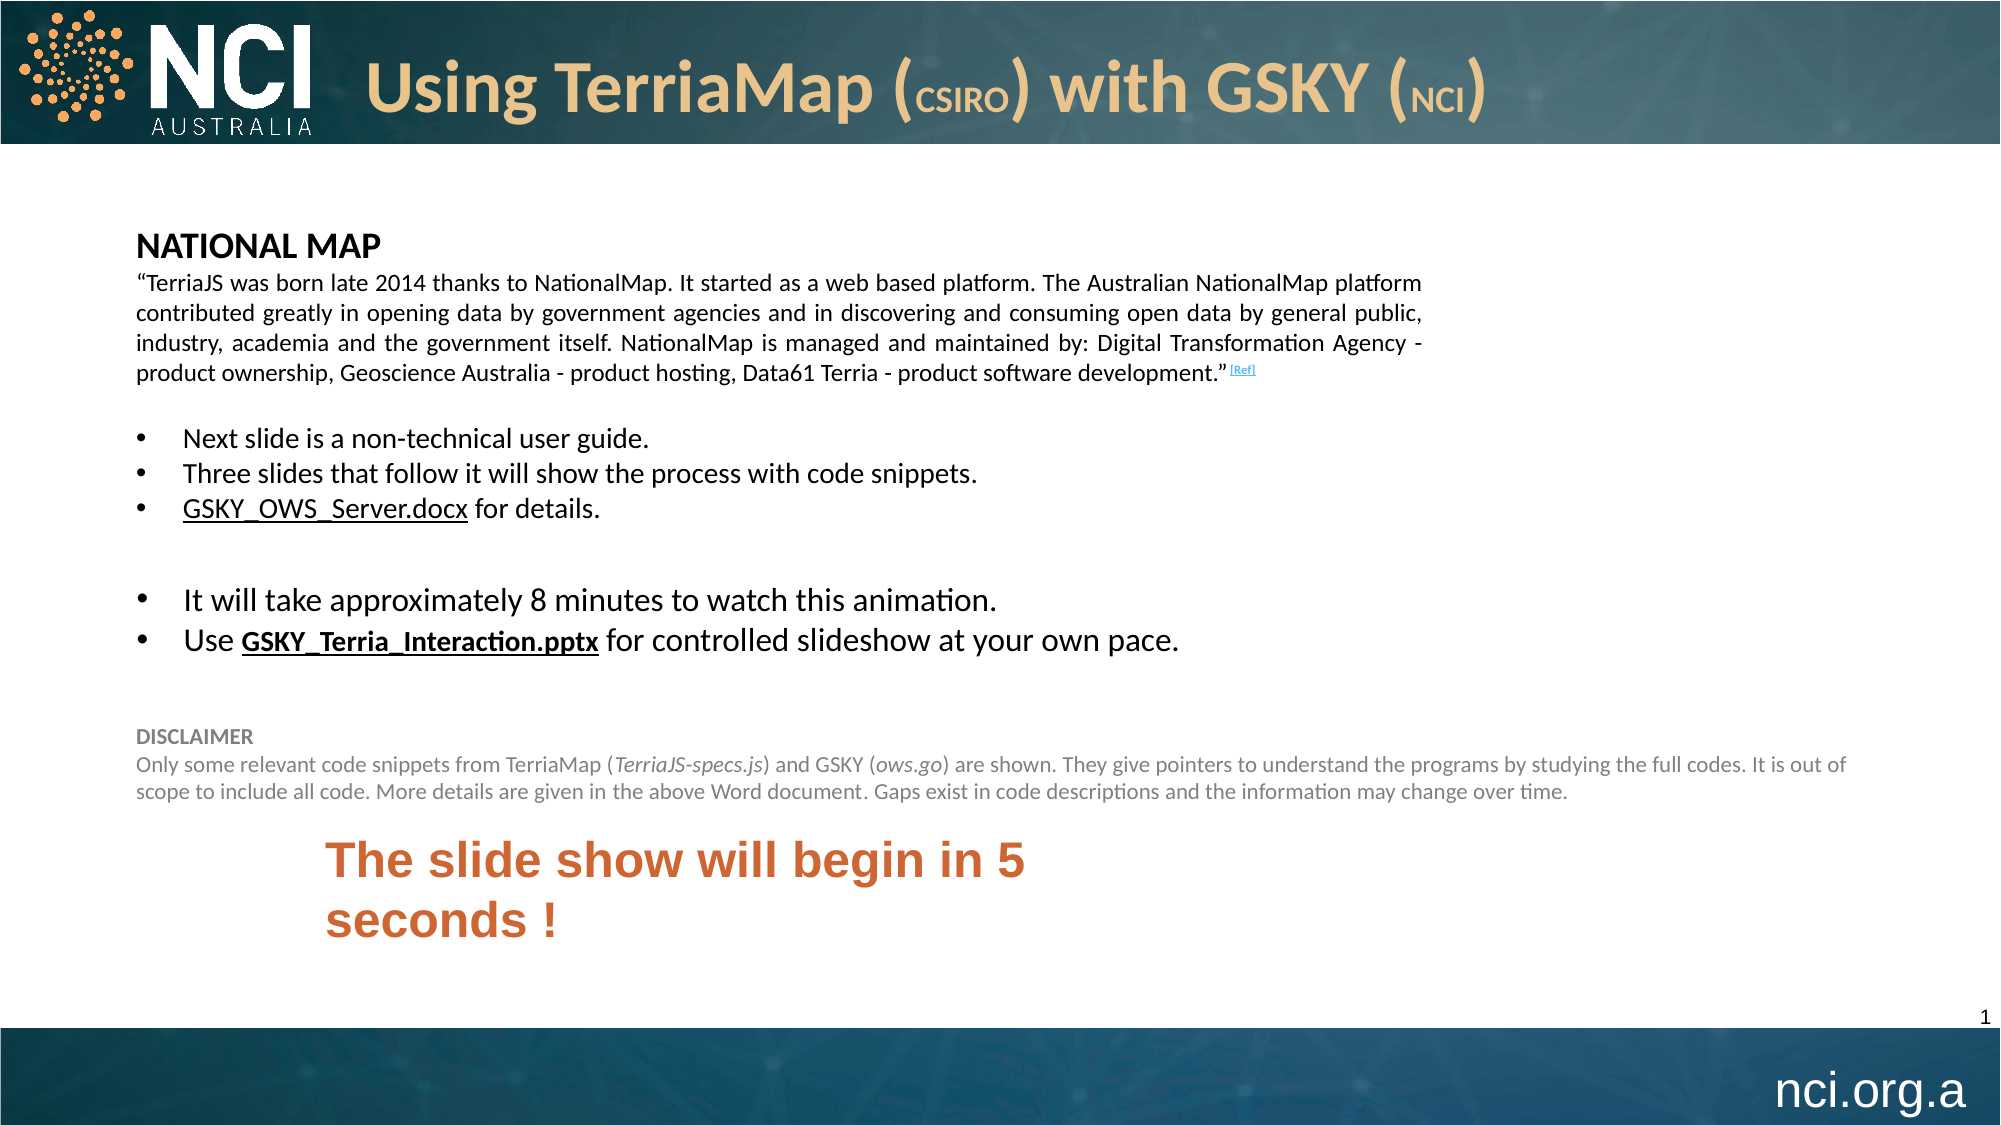

Using TerriaMap (CSIRO) with GSKY (NCI)
NATIONAL MAP
“TerriaJS was born late 2014 thanks to NationalMap. It started as a web based platform. The Australian NationalMap platform contributed greatly in opening data by government agencies and in discovering and consuming open data by general public, industry, academia and the government itself. NationalMap is managed and maintained by: Digital Transformation Agency - product ownership, Geoscience Australia - product hosting, Data61 Terria - product software development.”[Ref]
Next slide is a non-technical user guide.
Three slides that follow it will show the process with code snippets.
GSKY_OWS_Server.docx for details.
It will take approximately 8 minutes to watch this animation.
Use GSKY_Terria_Interaction.pptx for controlled slideshow at your own pace.
DISCLAIMER
Only some relevant code snippets from TerriaMap (TerriaJS-specs.js) and GSKY (ows.go) are shown. They give pointers to understand the programs by studying the full codes. It is out of scope to include all code. More details are given in the above Word document. Gaps exist in code descriptions and the information may change over time.
The slide show will begin in 5 seconds !
1